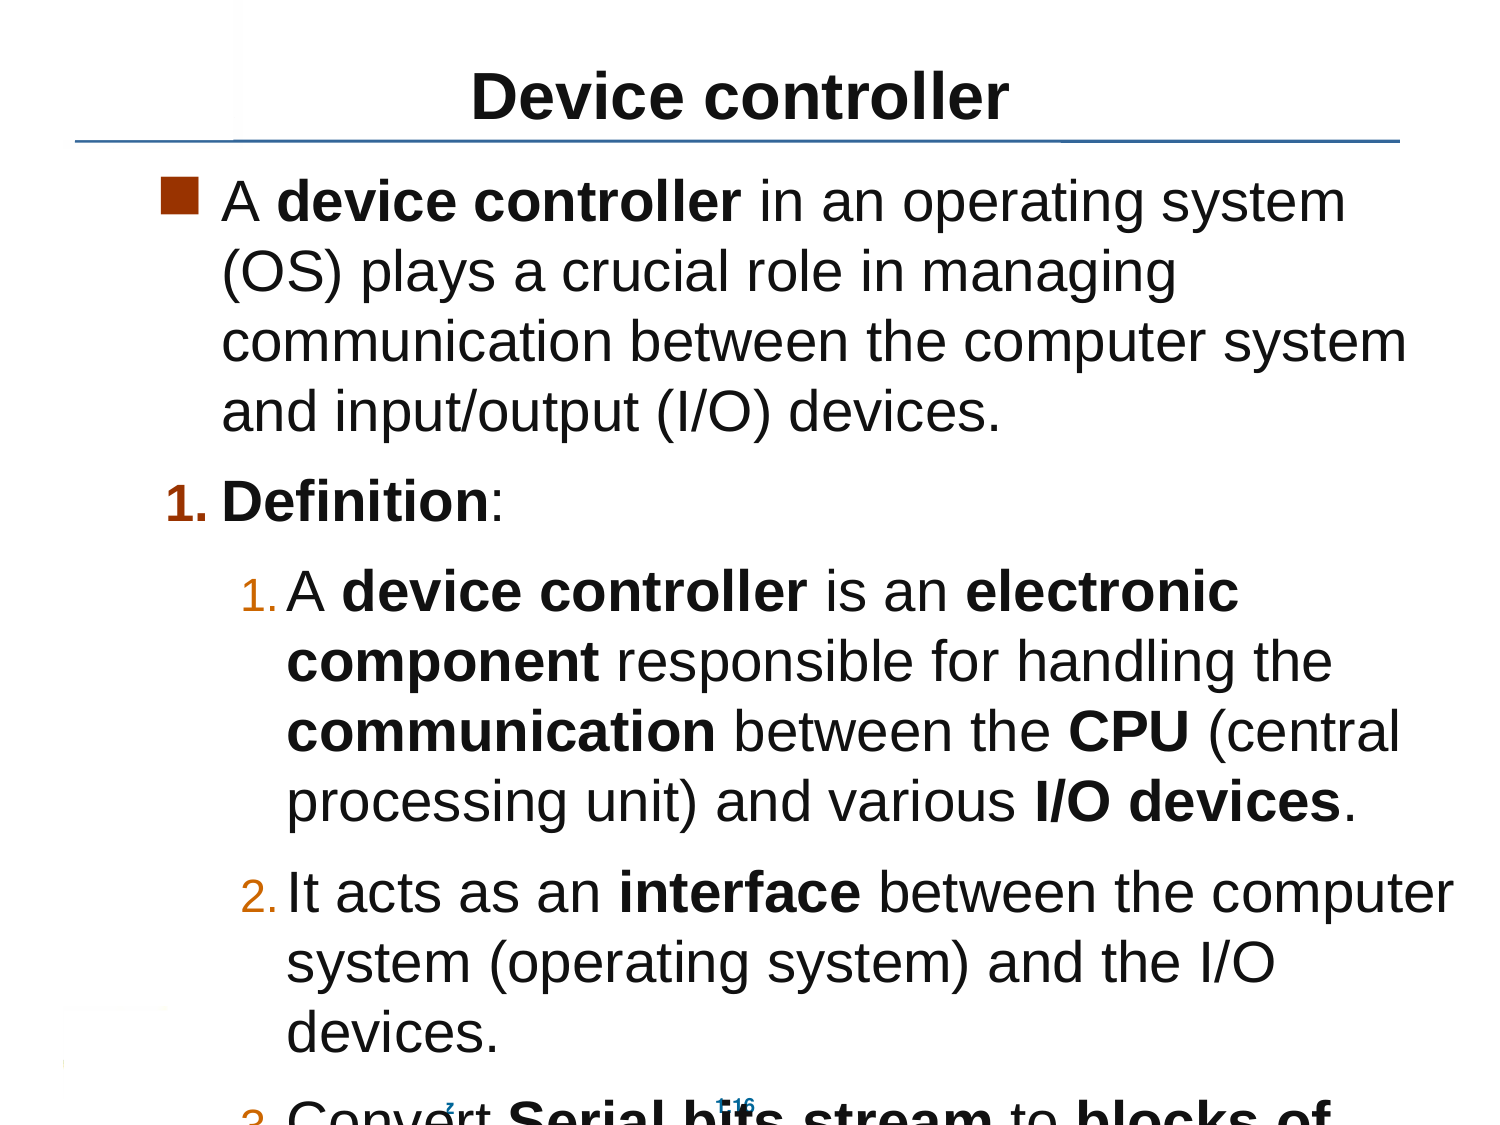

# Device controller
A device controller in an operating system (OS) plays a crucial role in managing communication between the computer system and input/output (I/O) devices.
Definition:
A device controller is an electronic component responsible for handling the communication between the CPU (central processing unit) and various I/O devices.
It acts as an interface between the computer system (operating system) and the I/O devices.
Convert Serial bits stream to blocks of Bytes.